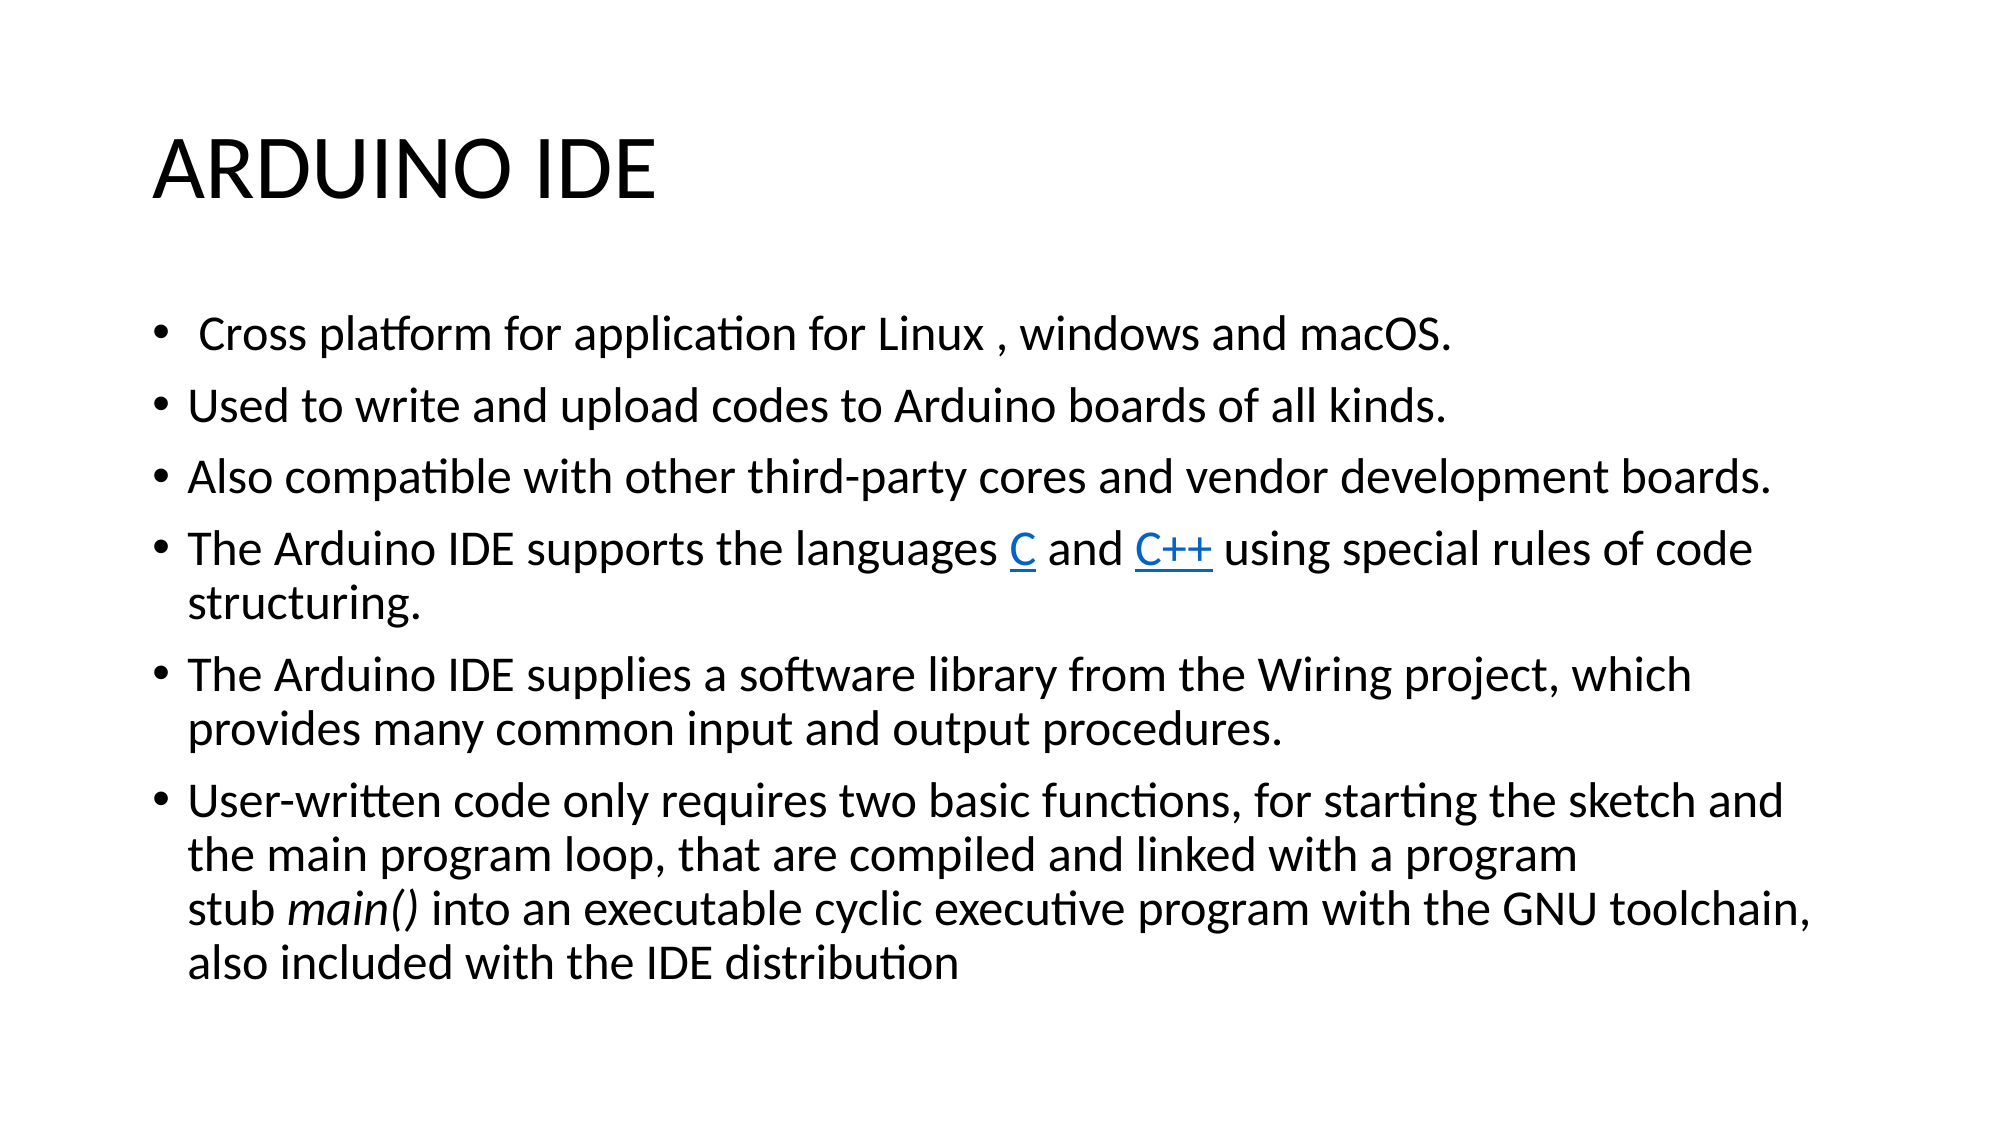

# ARDUINO IDE
 Cross platform for application for Linux , windows and macOS.
Used to write and upload codes to Arduino boards of all kinds.
Also compatible with other third-party cores and vendor development boards.
The Arduino IDE supports the languages C and C++ using special rules of code structuring.
The Arduino IDE supplies a software library from the Wiring project, which provides many common input and output procedures.
User-written code only requires two basic functions, for starting the sketch and the main program loop, that are compiled and linked with a program stub main() into an executable cyclic executive program with the GNU toolchain, also included with the IDE distribution